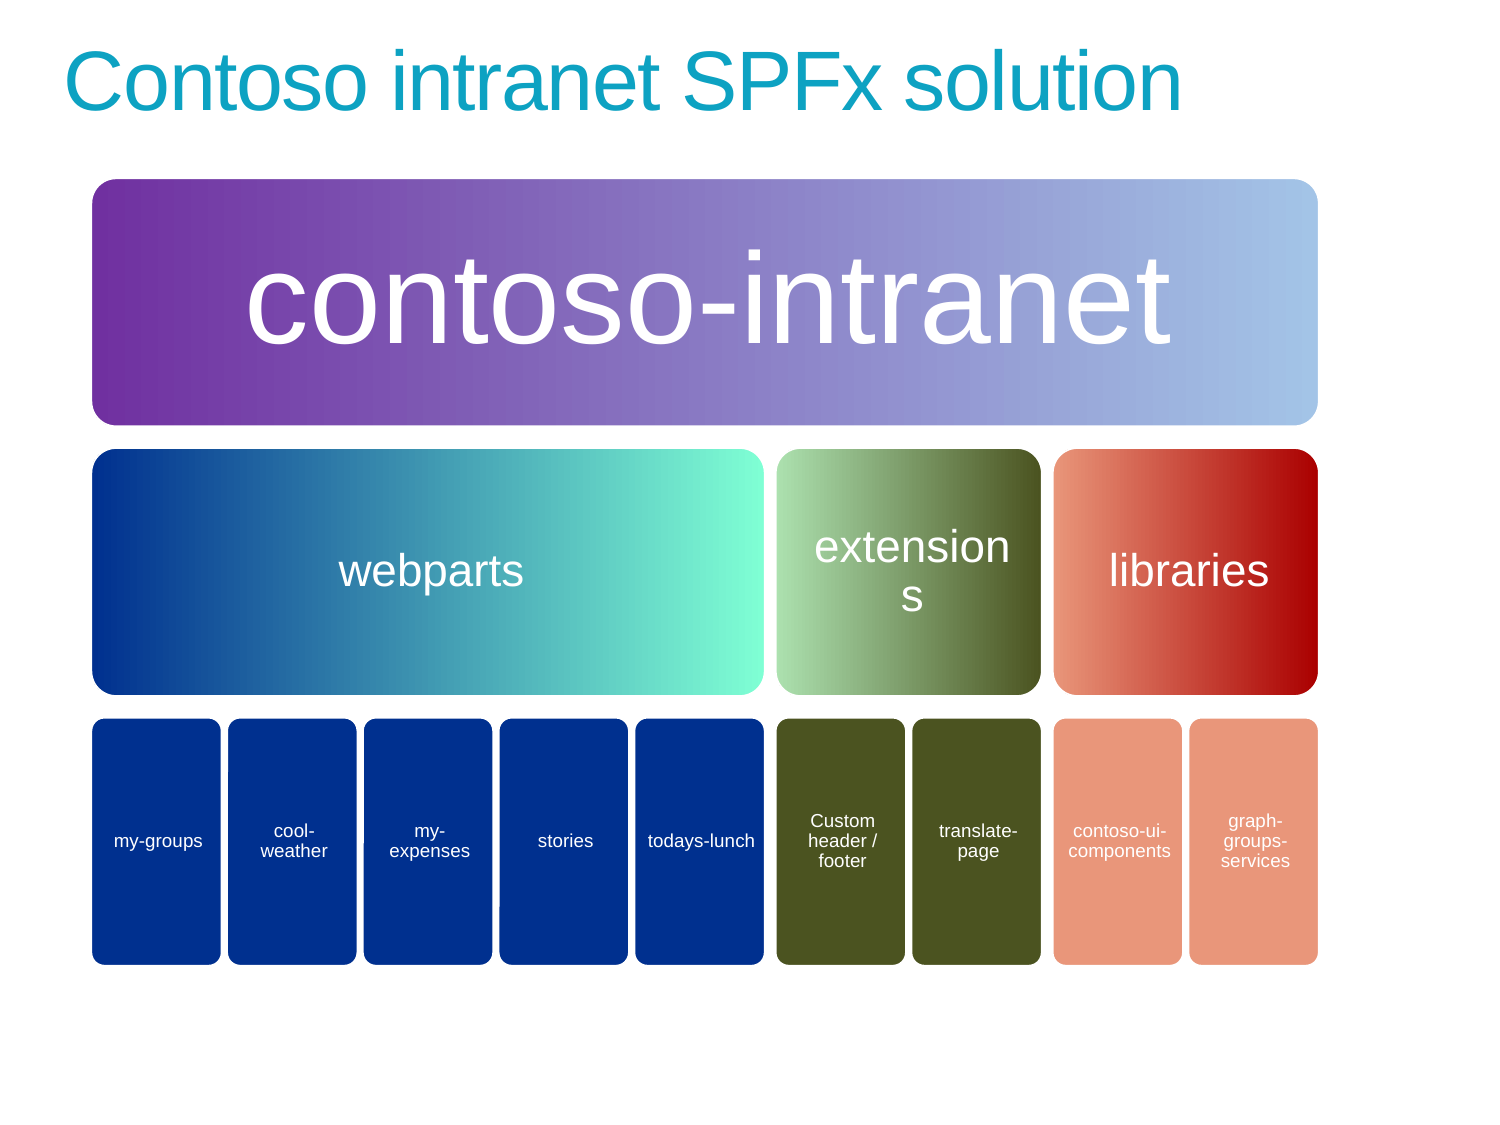

# Contoso intranet SPFx solution
contoso-intranet
webparts
my-groups
cool-weather
my-expenses
stories
todays-lunch
extensions
Custom header / footer
translate-page
libraries
contoso-ui-components
graph-groups-services